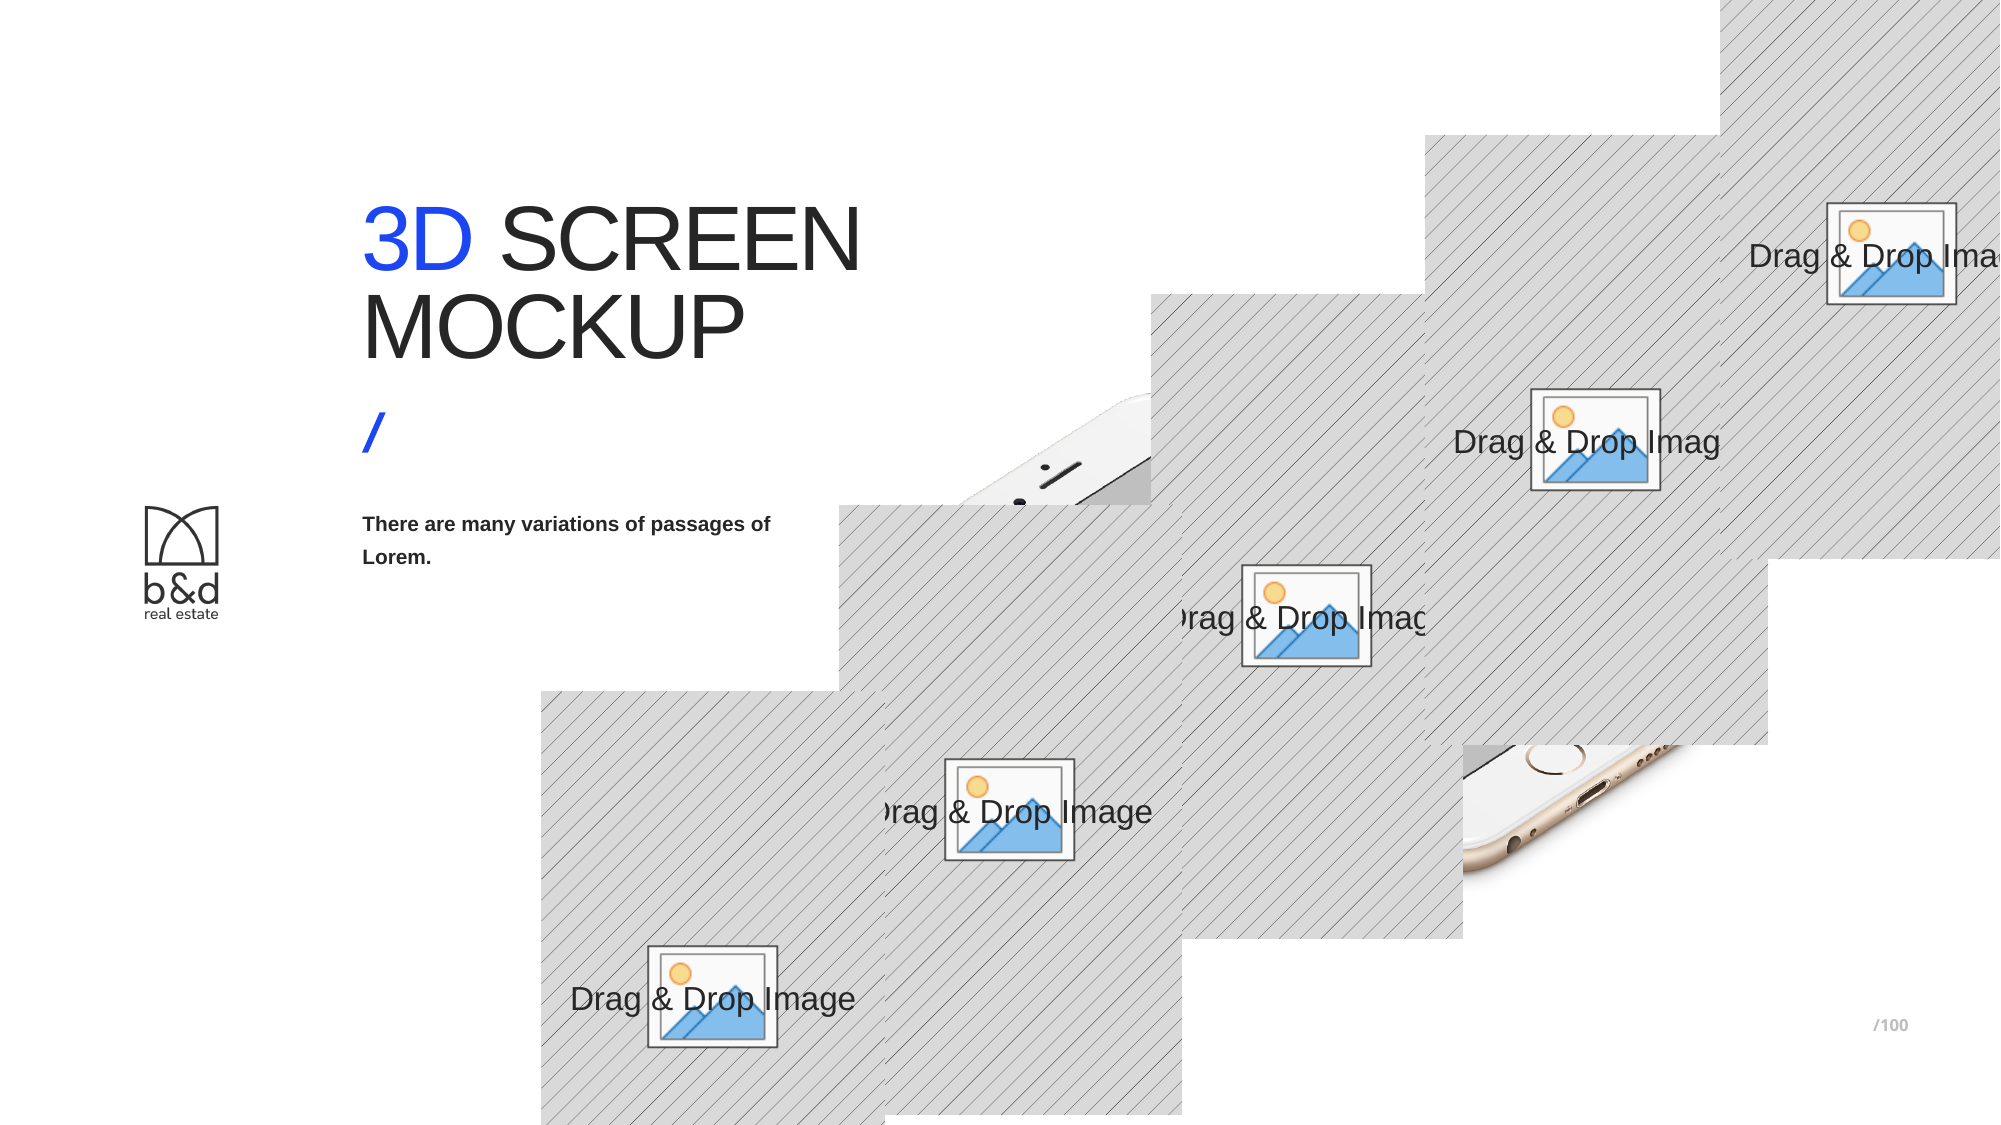

# 3D SCREEN MOCKUP

There are many variations of passages of Lorem.